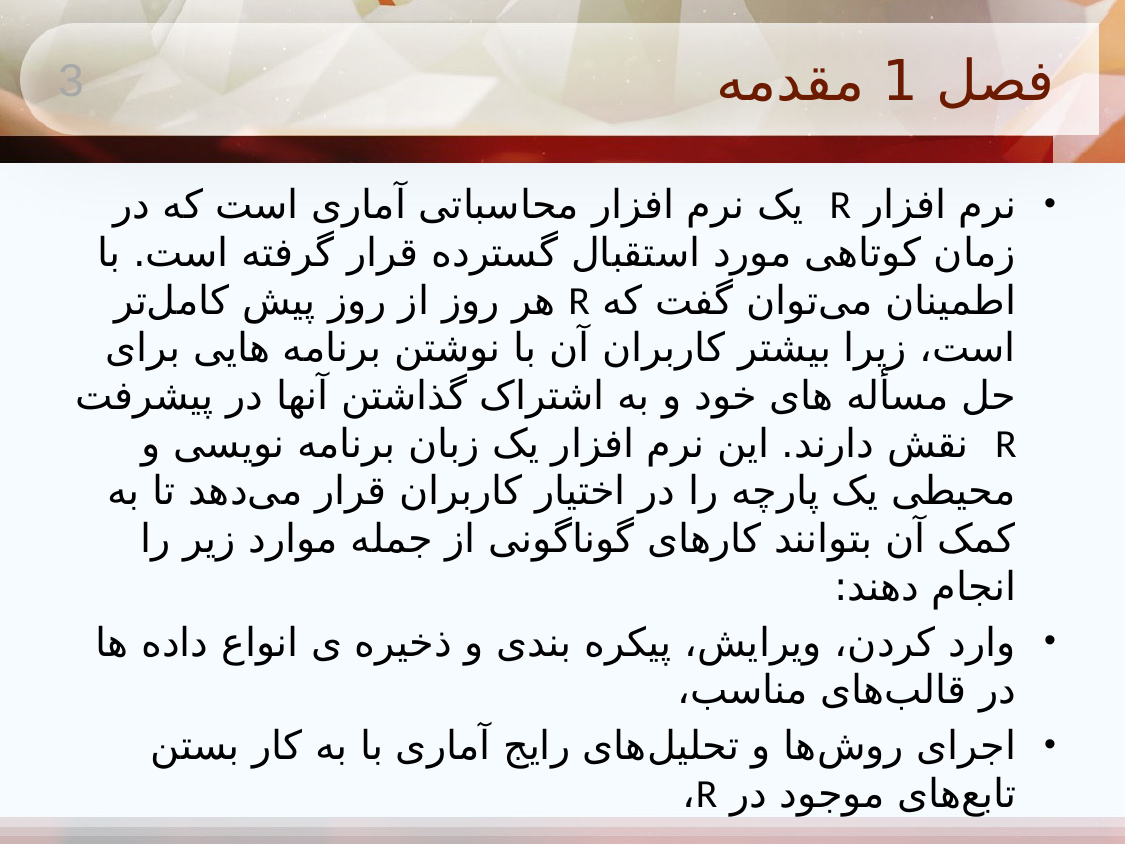

# فصل 1 مقدمه
3
نرم افزار R  یک نرم افزار محاسباتی آماری است که در زمان کوتاهی مورد استقبال گسترده قرار گرفته است. با اطمینان می‌توان گفت که R هر روز از روز پیش کامل‌تر است، زیرا بیشتر کاربران آن با نوشتن برنامه هایی برای حل مسأله های خود و به اشتراک گذاشتن آنها در پیشرفت R  نقش دارند. این نرم افزار یک زبان برنامه نویسی و محیطی یک پارچه را در اختیار کاربران قرار می‌دهد تا به کمک آن بتوانند کارهای گوناگونی از جمله موارد زیر را انجام دهند:
وارد کردن، ویرایش، پیکره بندی و ذخیره ی انواع داده ها در قالب‌های مناسب،
اجرای روش‌ها و تحلیل‌های رایج آماری با به کار بستن تابع‌های موجود در R،